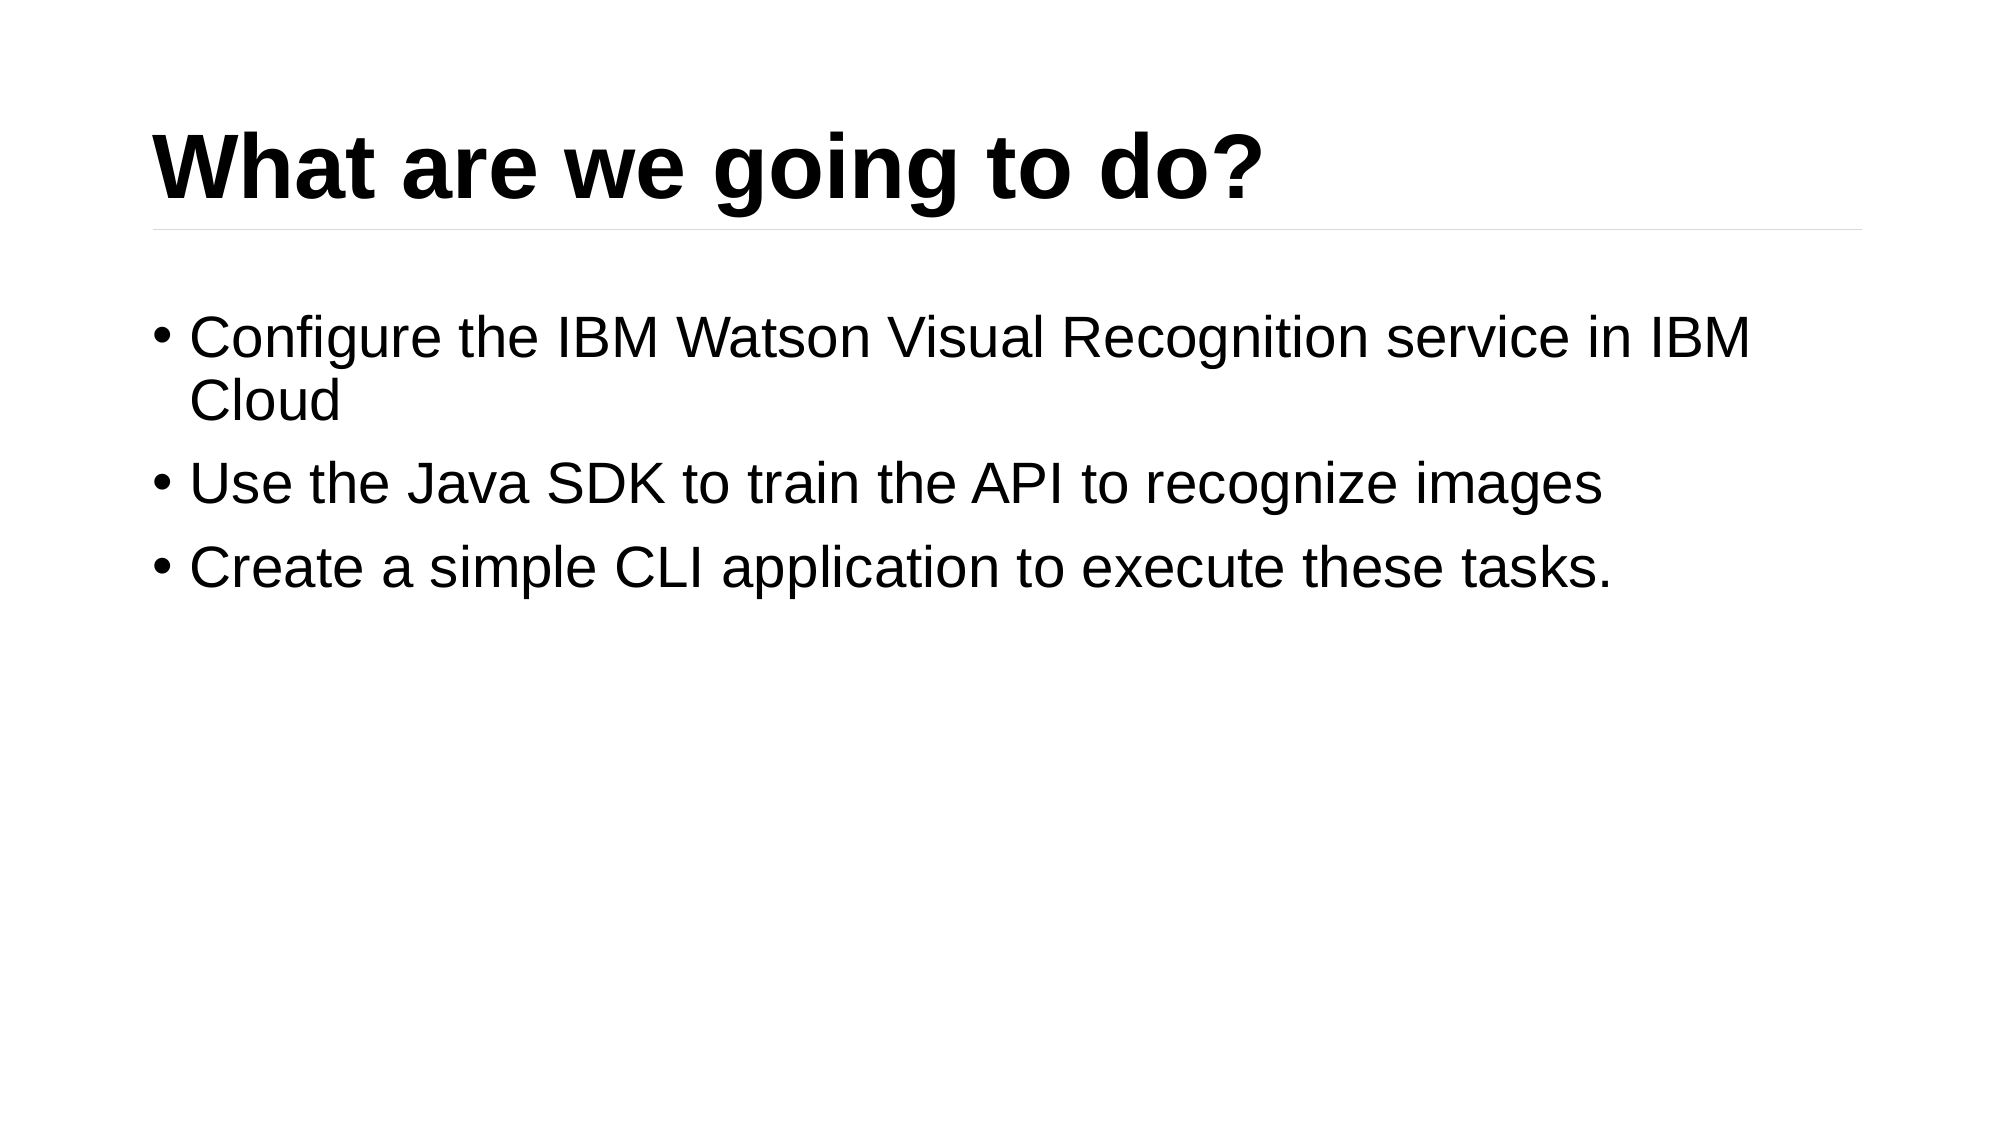

# What are we going to do?
Configure the IBM Watson Visual Recognition service in IBM Cloud
Use the Java SDK to train the API to recognize images
Create a simple CLI application to execute these tasks.